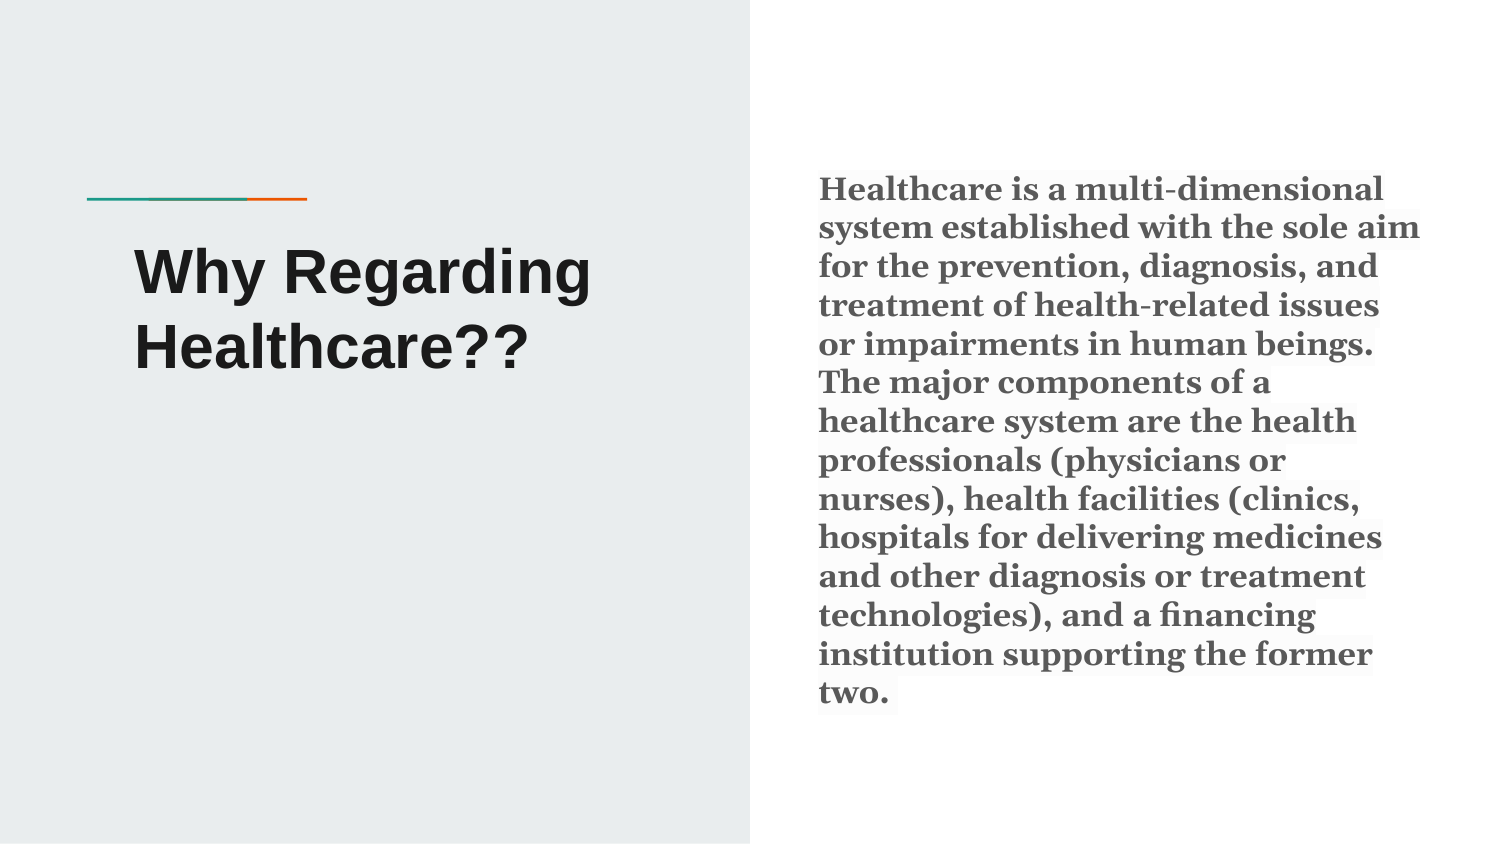

Healthcare is a multi-dimensional system established with the sole aim for the prevention, diagnosis, and treatment of health-related issues or impairments in human beings. The major components of a healthcare system are the health professionals (physicians or nurses), health facilities (clinics, hospitals for delivering medicines and other diagnosis or treatment technologies), and a financing institution supporting the former two.
# Why Regarding Healthcare??